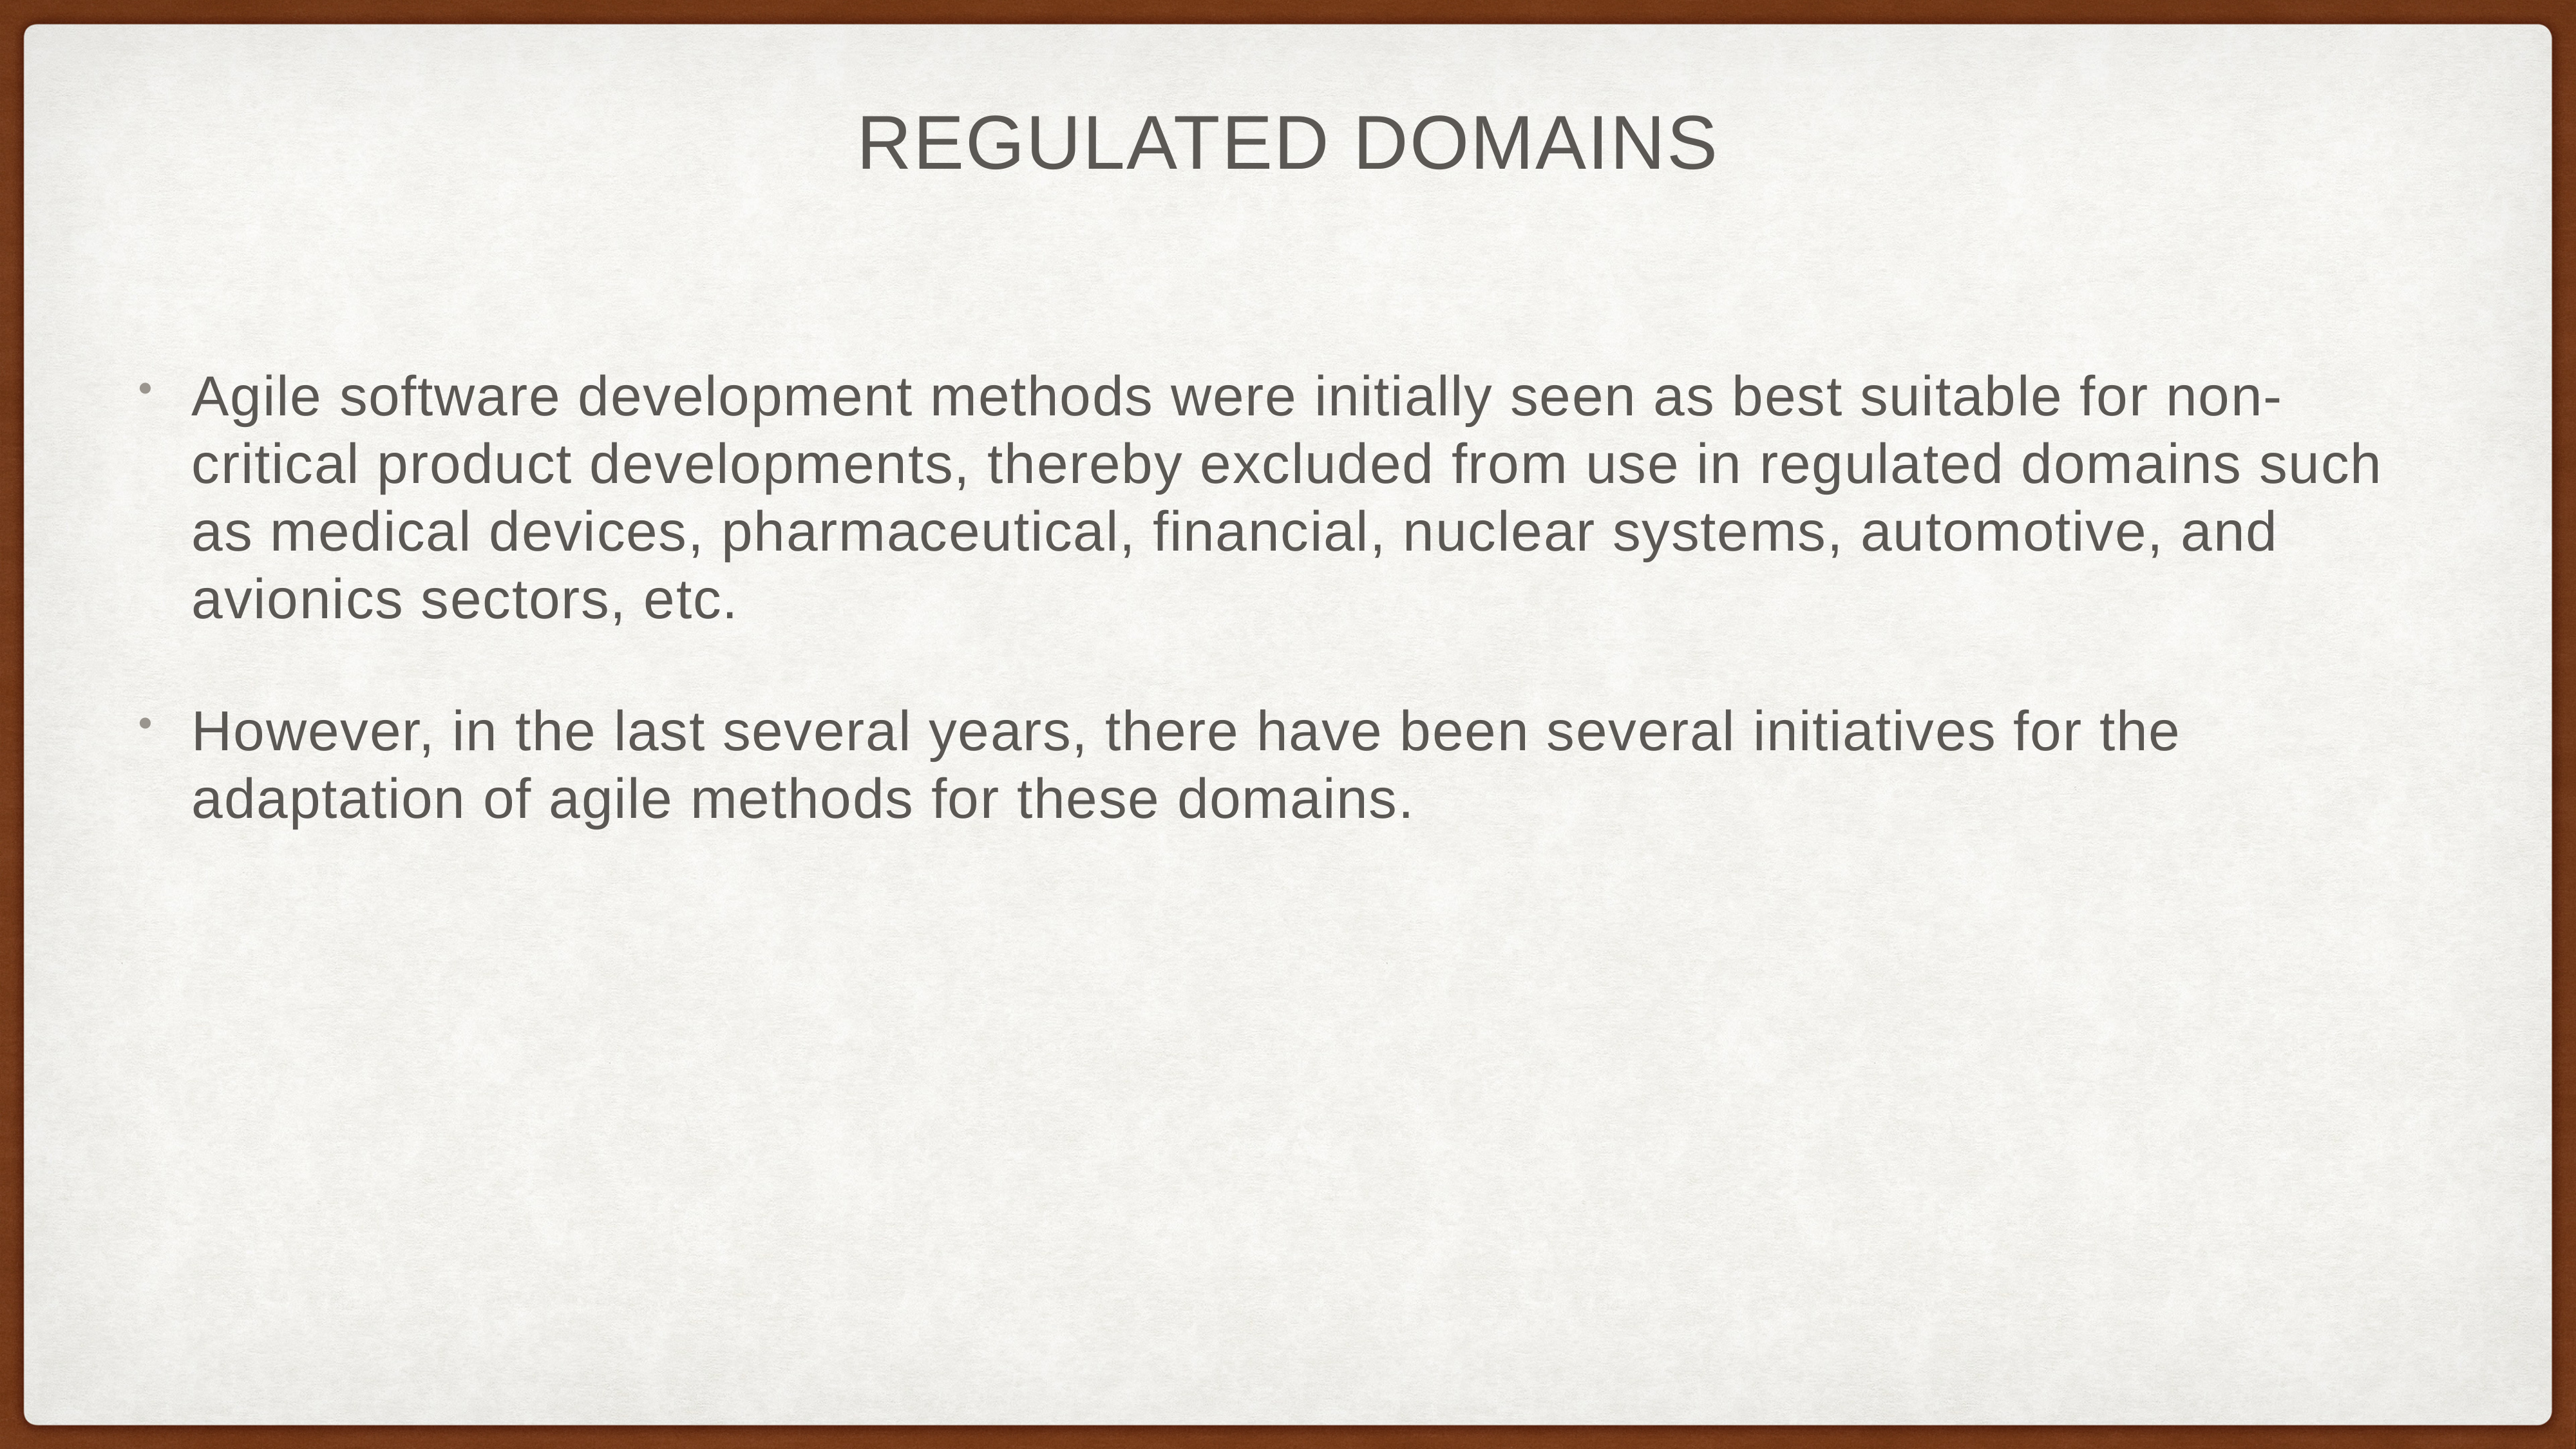

# Regulated domains
Agile software development methods were initially seen as best suitable for non-critical product developments, thereby excluded from use in regulated domains such as medical devices, pharmaceutical, financial, nuclear systems, automotive, and avionics sectors, etc.
However, in the last several years, there have been several initiatives for the adaptation of agile methods for these domains.